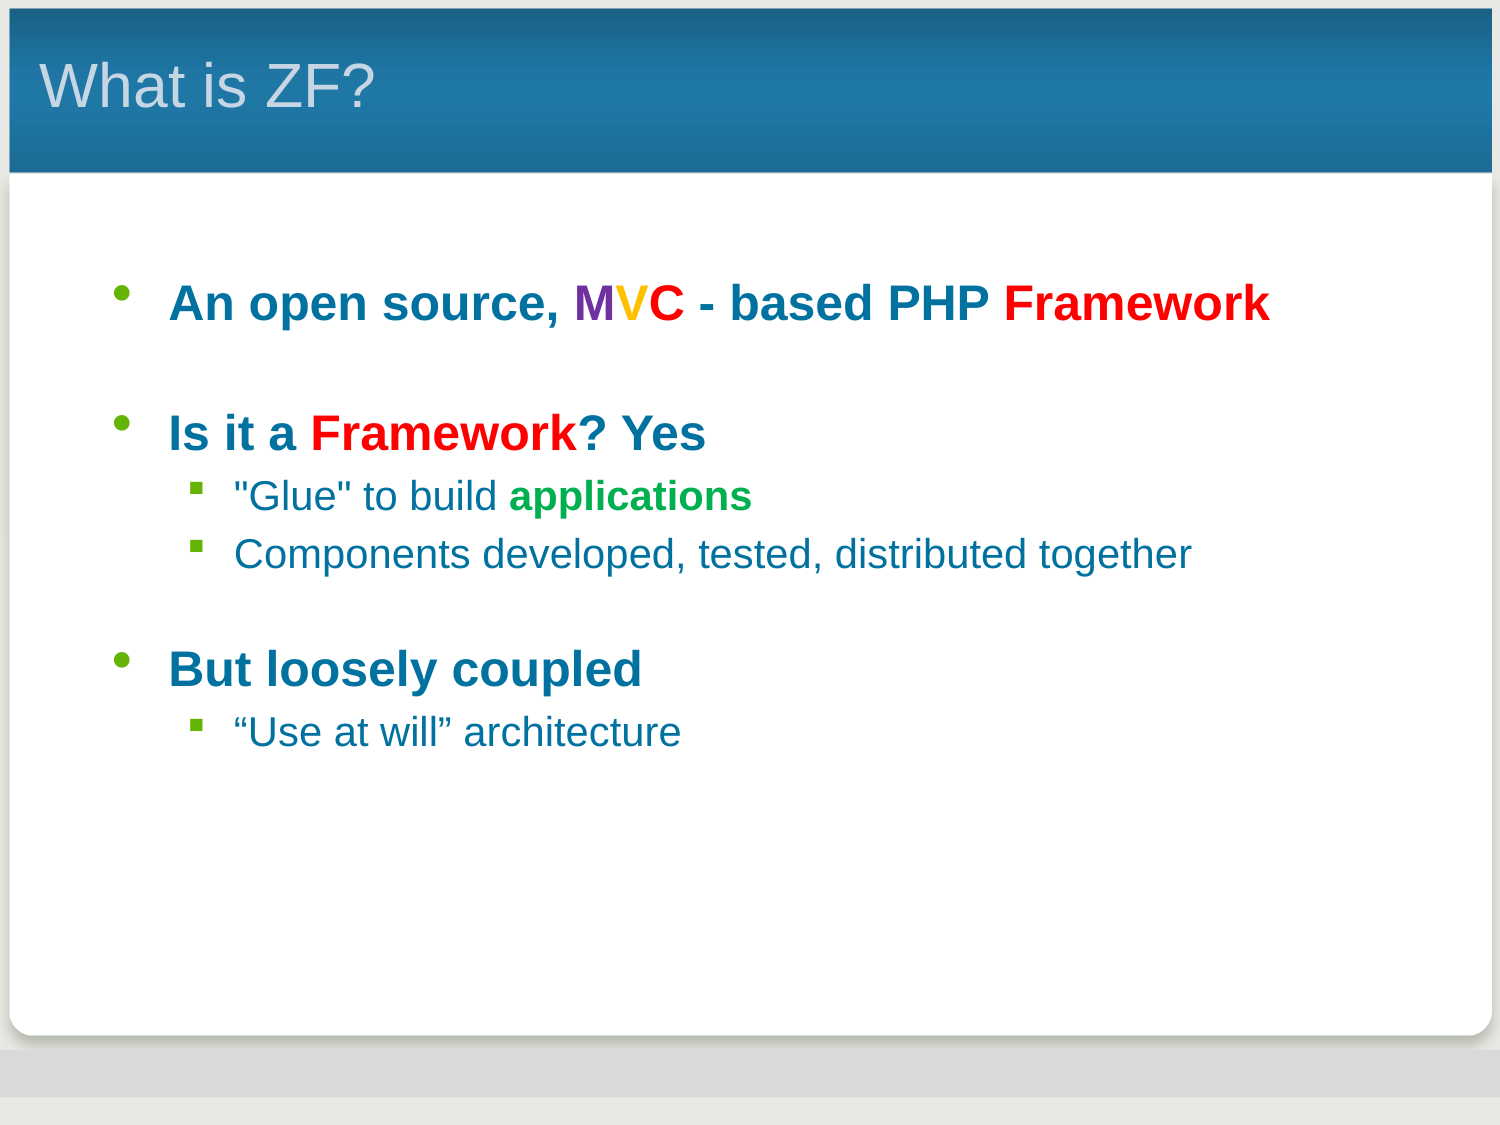

# What is ZF?
An open source, MVC - based PHP Framework
Is it a Framework? Yes
"Glue" to build applications
Components developed, tested, distributed together
But loosely coupled
“Use at will” architecture

NY-PHP Zend Framework  |  24-Feb-2009  |  78